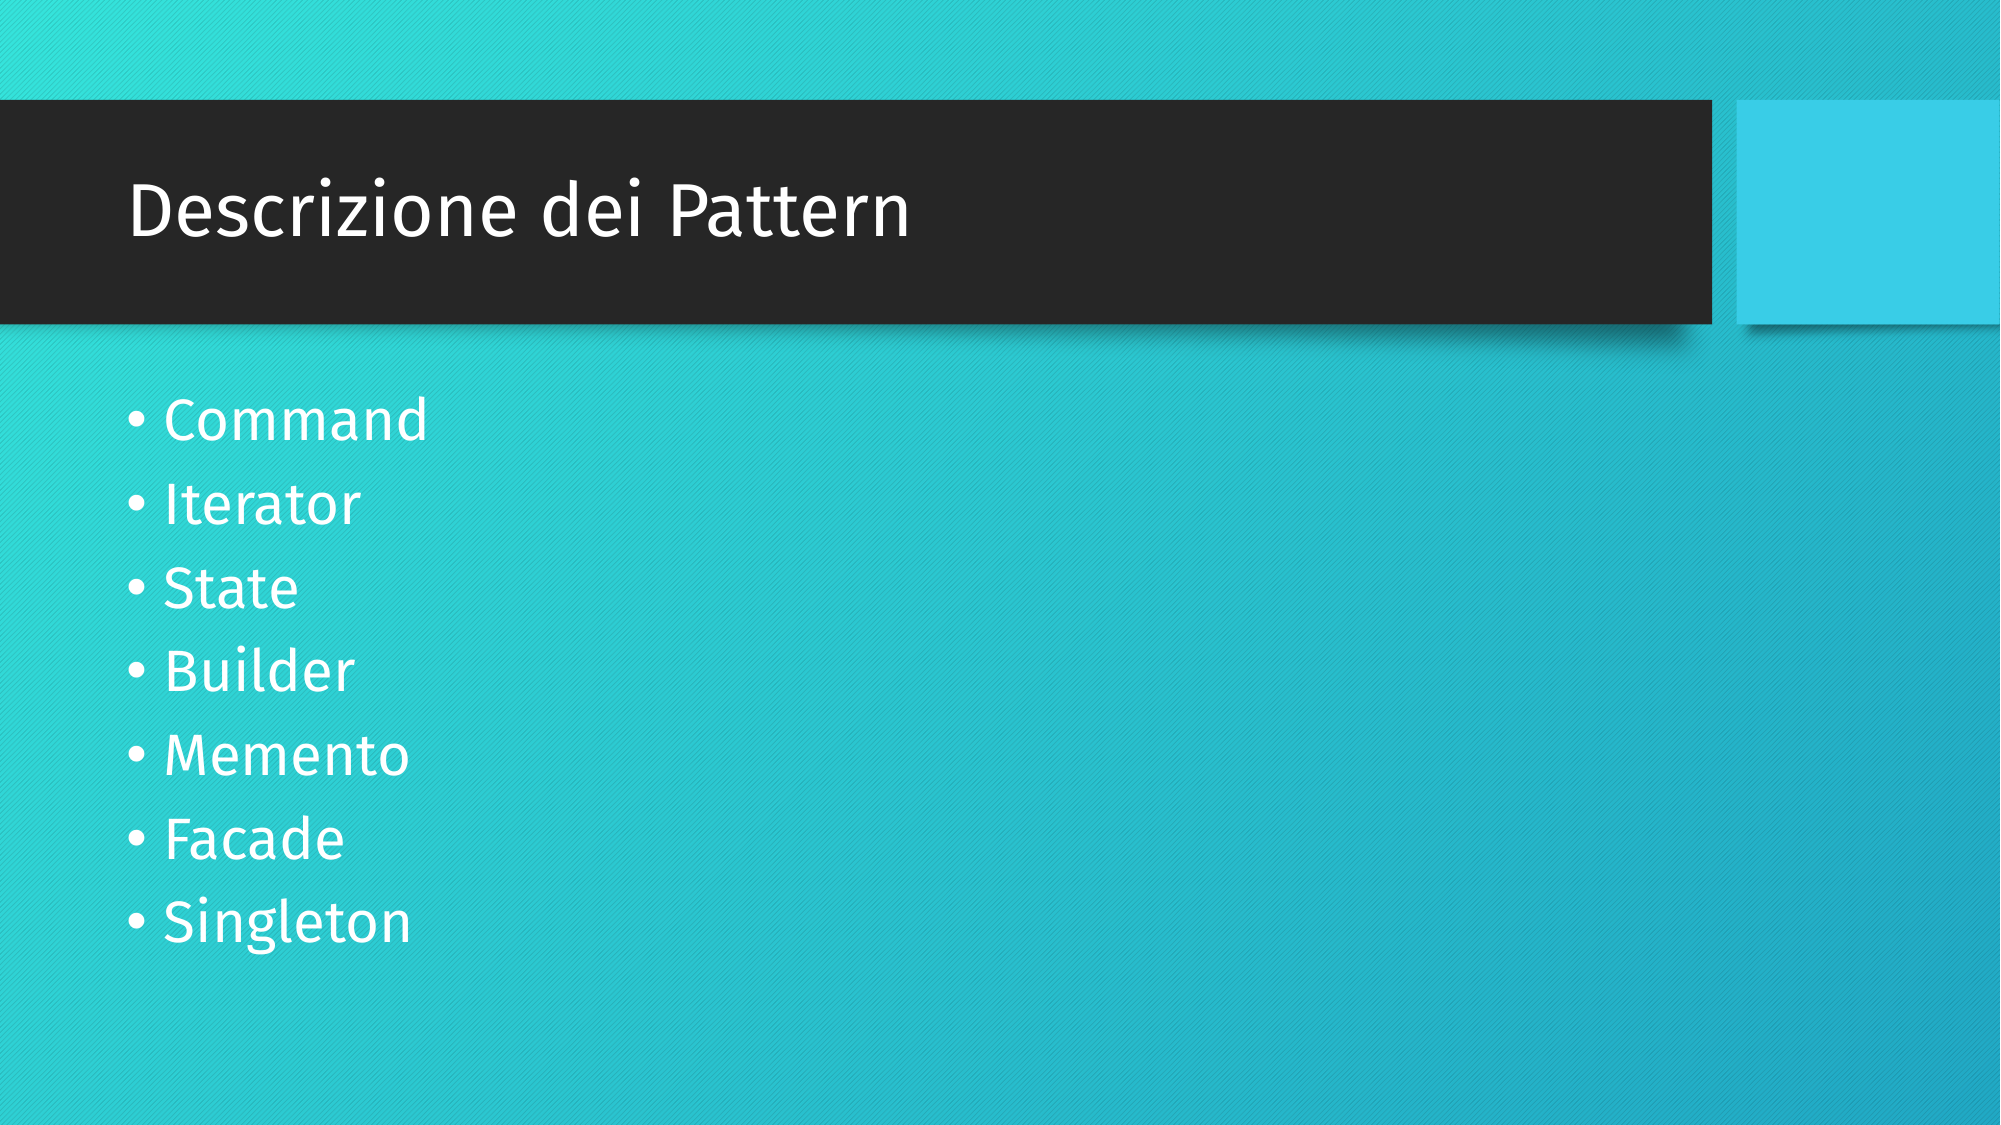

# Descrizione dei Pattern

Command
Iterator
State
Builder
Memento
Facade
Singleton